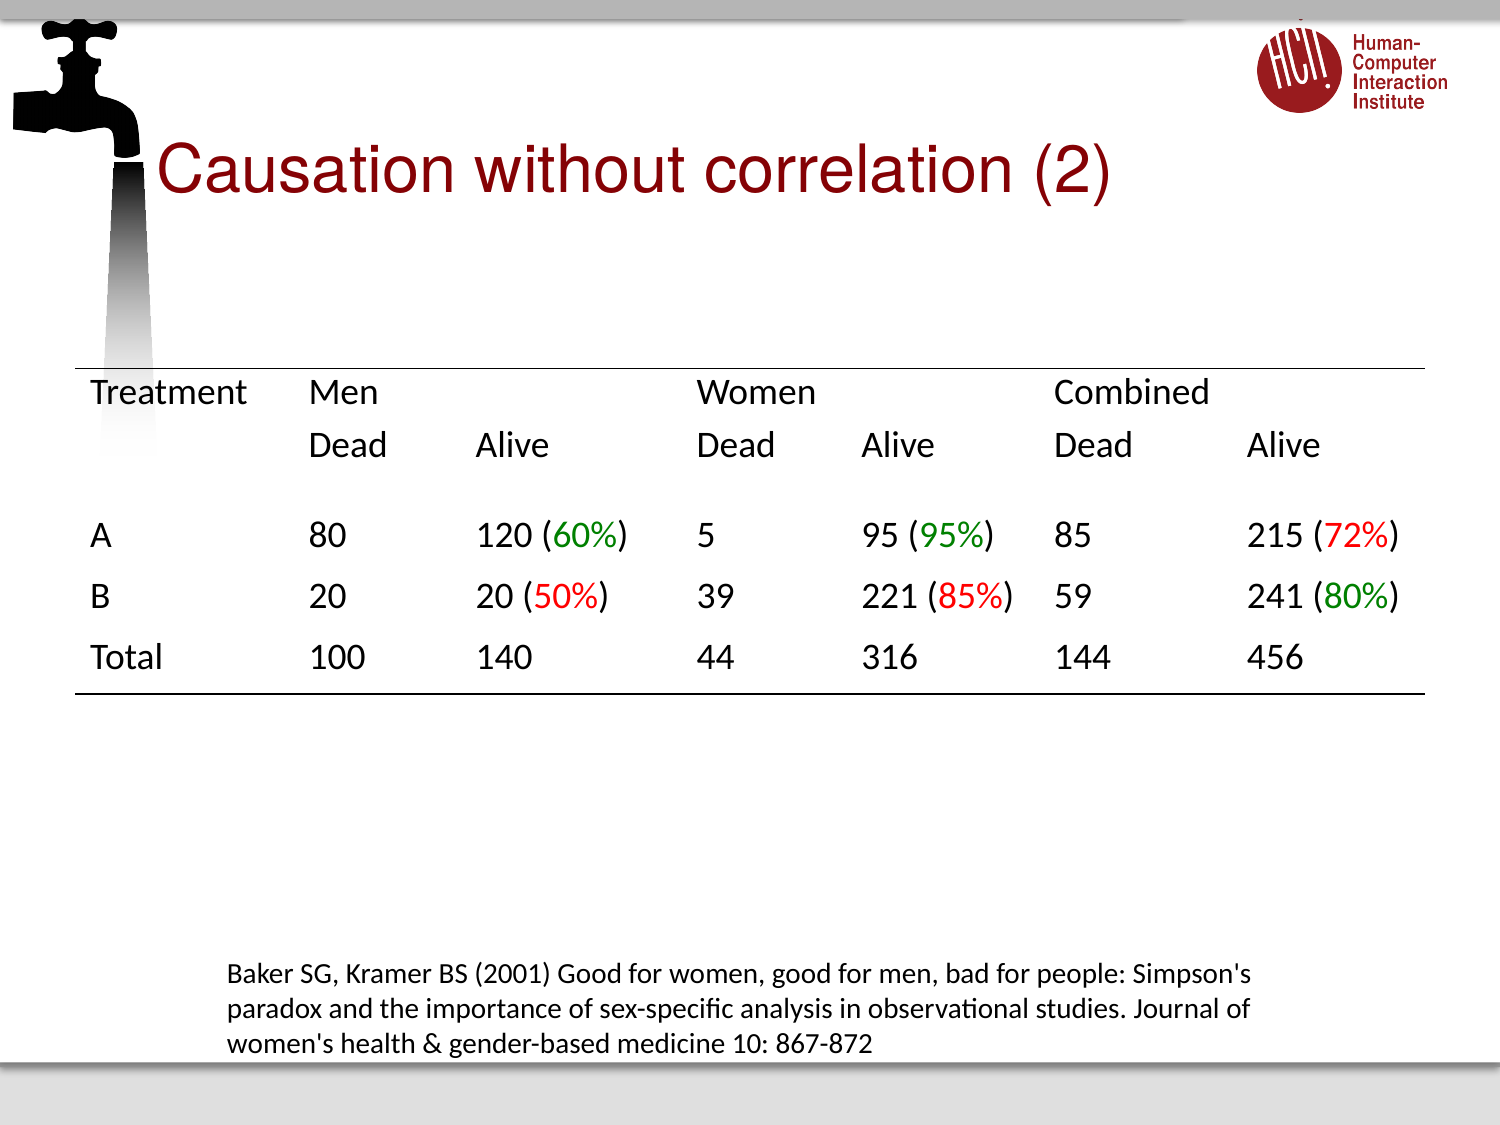

# Causation without correlation (2)
| Treatment | Men |  | Women |  | Combined |  |
| --- | --- | --- | --- | --- | --- | --- |
|  | Dead | Alive | Dead | Alive | Dead | Alive |
| A | 80 | 120 (60%) | 5 | 95 (95%) | 85 | 215 (72%) |
| B | 20 | 20 (50%) | 39 | 221 (85%) | 59 | 241 (80%) |
| Total | 100 | 140 | 44 | 316 | 144 | 456 |
Baker SG, Kramer BS (2001) Good for women, good for men, bad for people: Simpson's paradox and the importance of sex-specific analysis in observational studies. Journal of women's health & gender-based medicine 10: 867-872